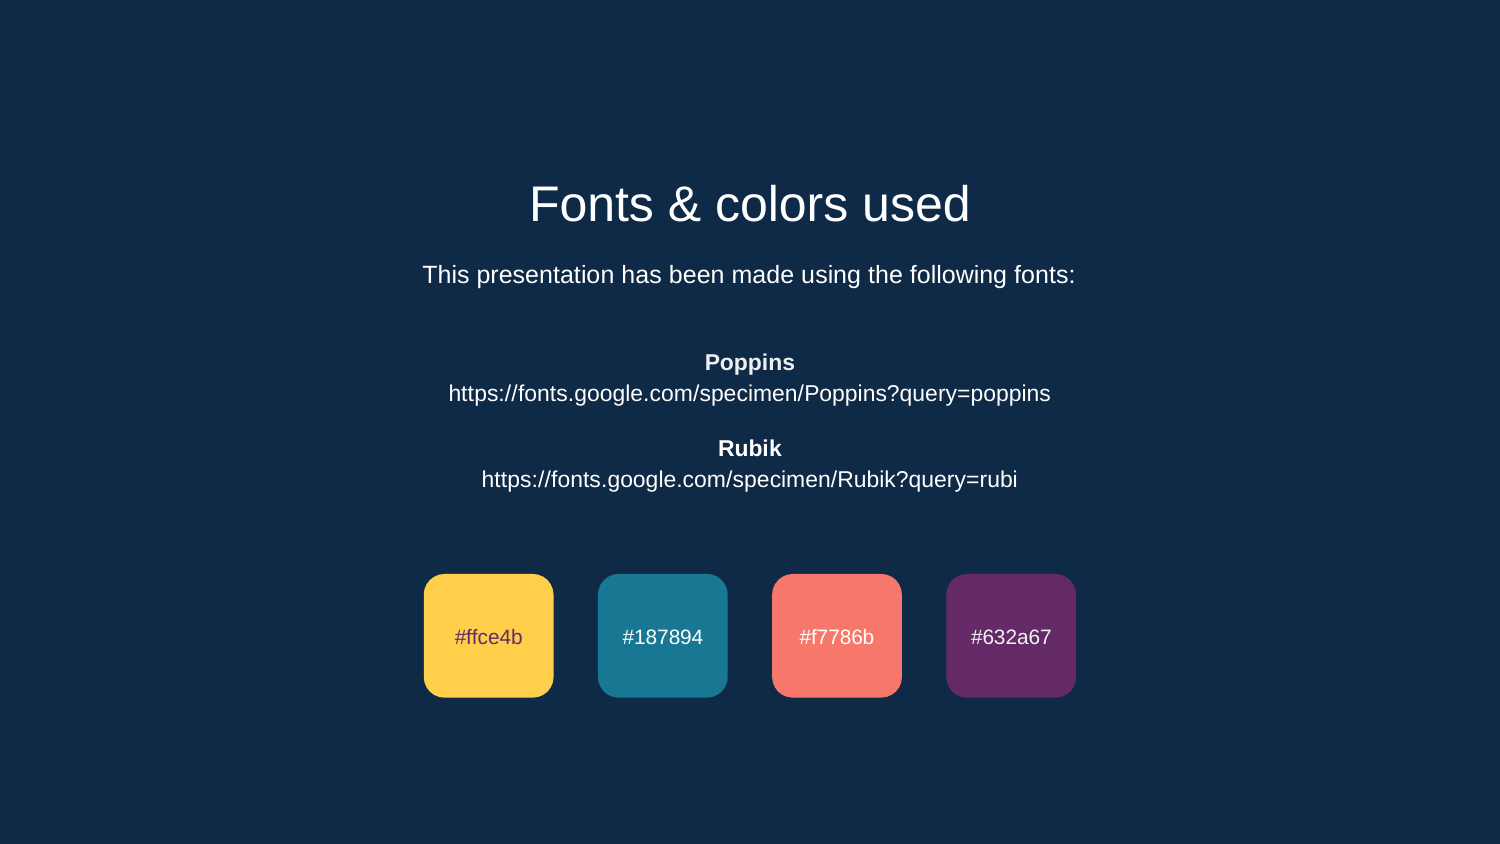

Fonts & colors used
This presentation has been made using the following fonts:

Poppins
https://fonts.google.com/specimen/Poppins?query=poppins

Rubik
https://fonts.google.com/specimen/Rubik?query=rubi

#ffce4b
#187894
#f7786b
#632a67